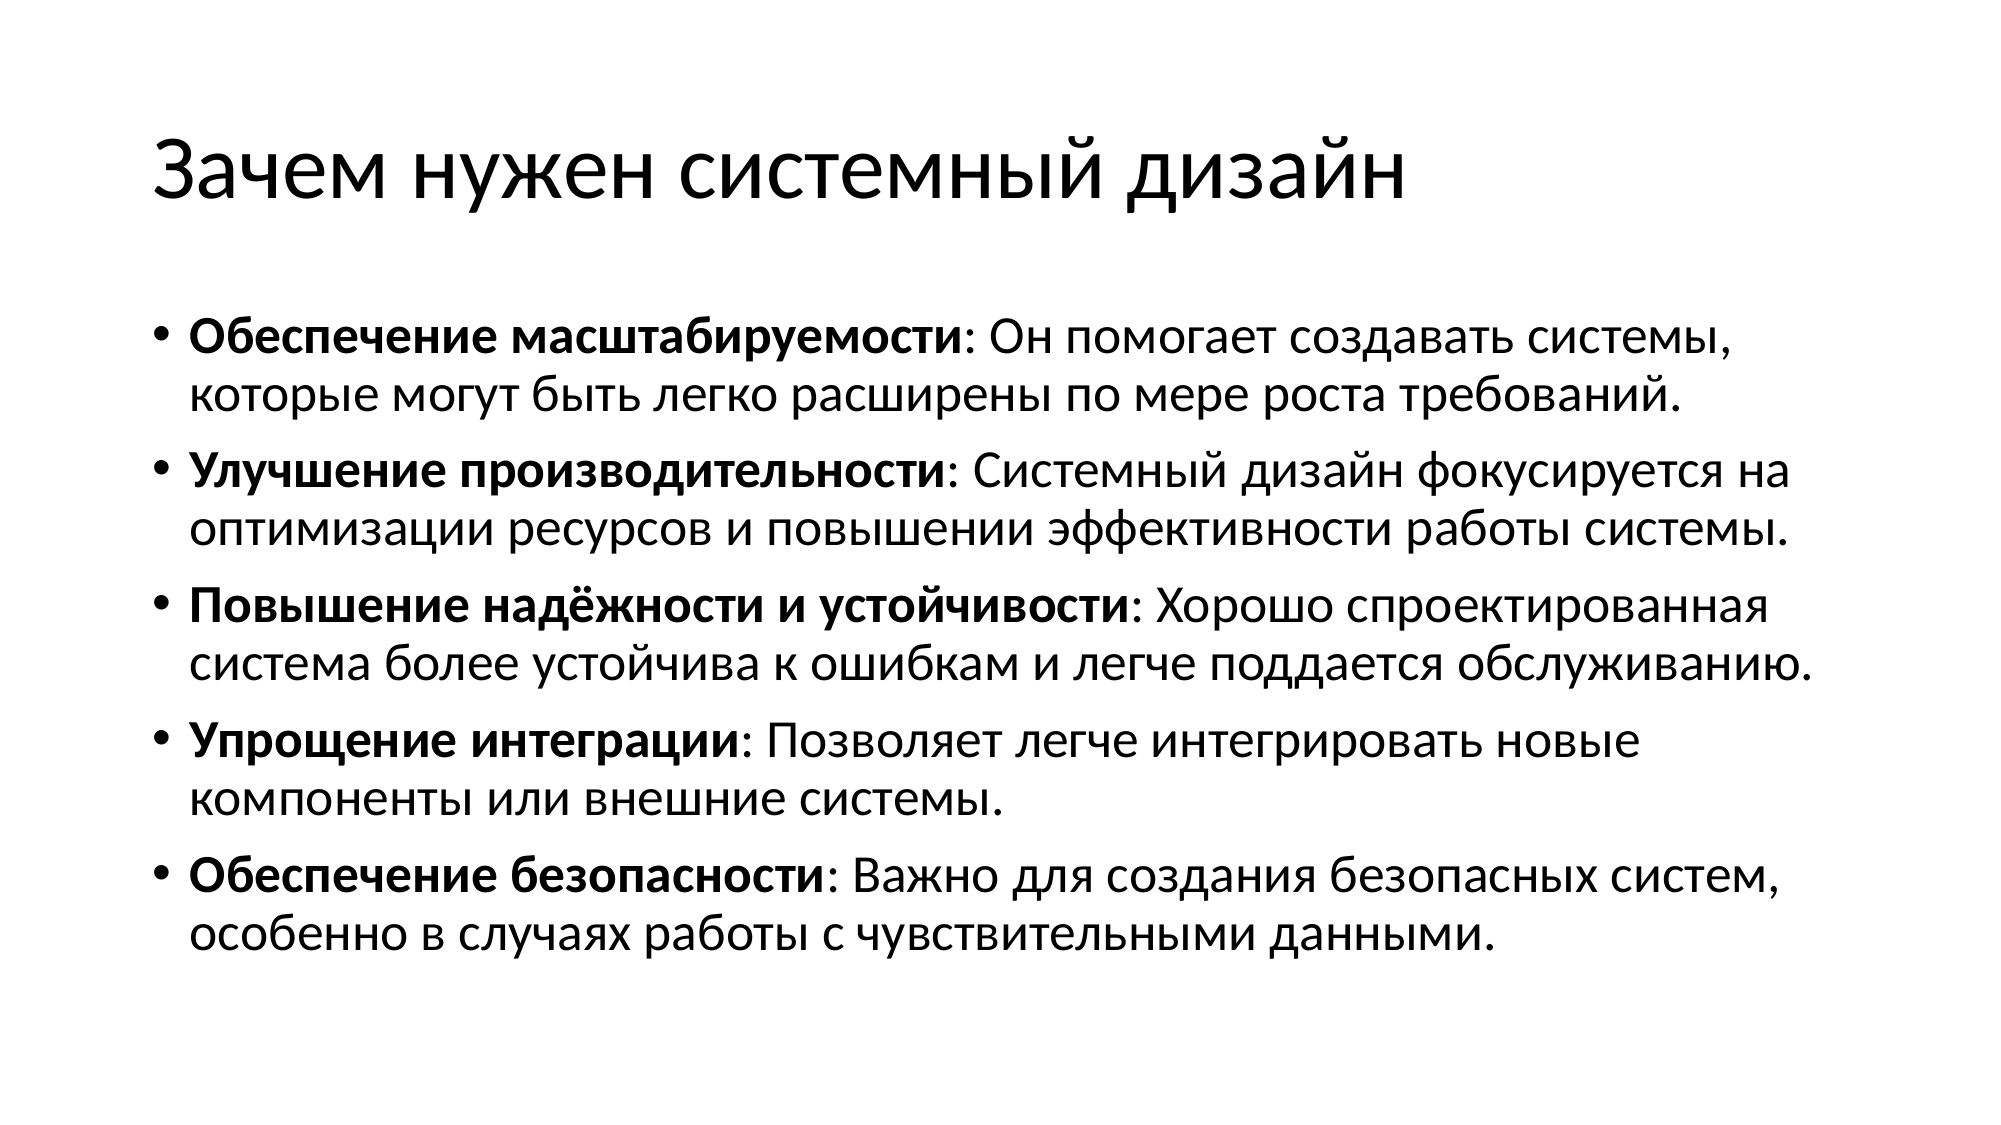

# Зачем нужен системный дизайн
Обеспечение масштабируемости: Он помогает создавать системы, которые могут быть легко расширены по мере роста требований.
Улучшение производительности: Системный дизайн фокусируется на оптимизации ресурсов и повышении эффективности работы системы.
Повышение надёжности и устойчивости: Хорошо спроектированная система более устойчива к ошибкам и легче поддается обслуживанию.
Упрощение интеграции: Позволяет легче интегрировать новые компоненты или внешние системы.
Обеспечение безопасности: Важно для создания безопасных систем, особенно в случаях работы с чувствительными данными.